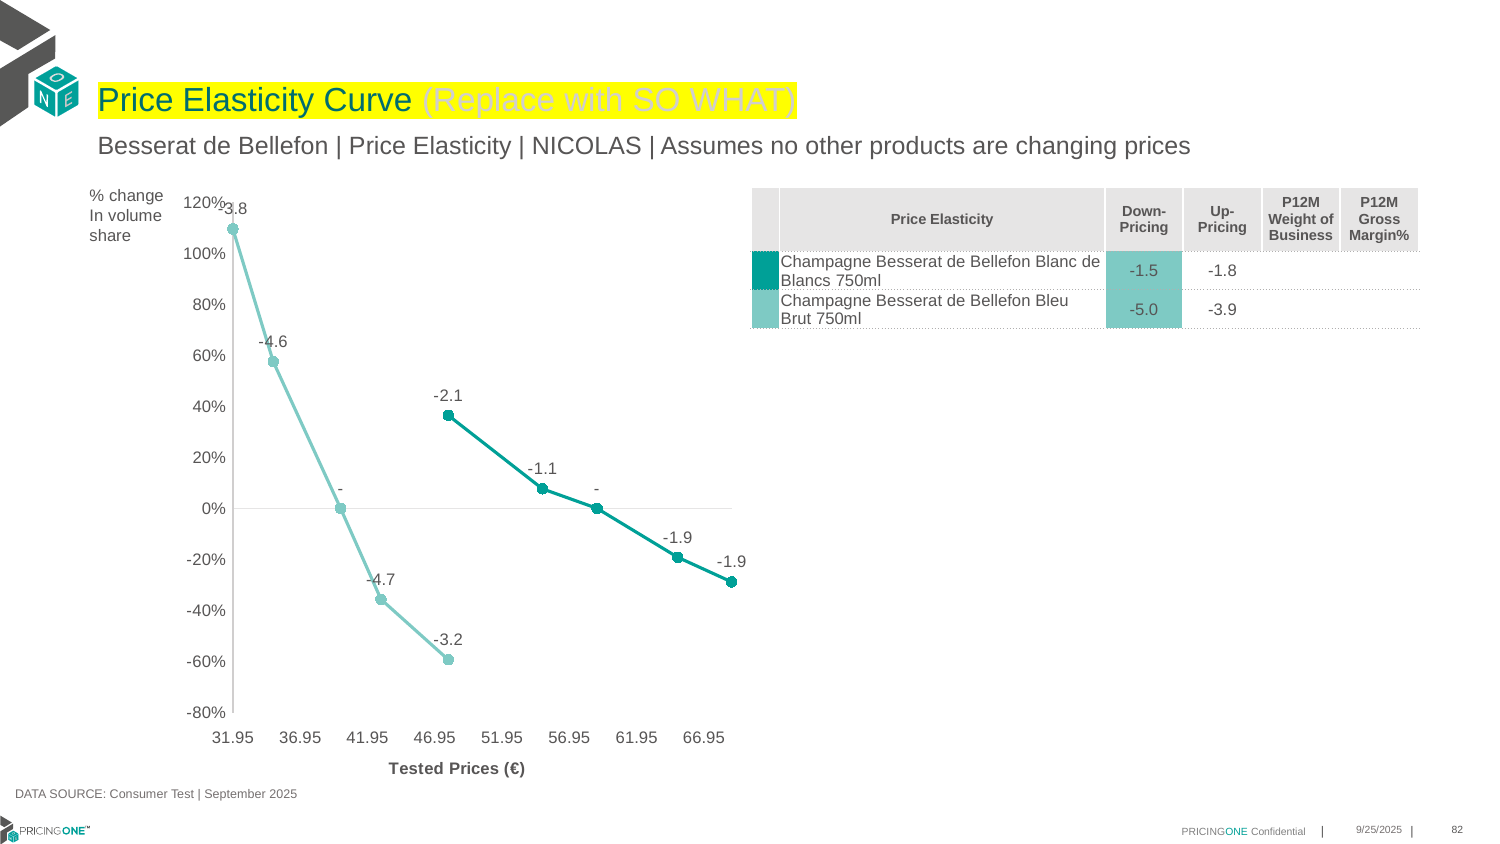

# Price Elasticity Curve (Replace with SO WHAT)
Besserat de Bellefon | Price Elasticity | NICOLAS | Assumes no other products are changing prices
% change In volume share
|  | Price Elasticity | Down-Pricing | Up-Pricing | P12M Weight of Business | P12M Gross Margin% |
| --- | --- | --- | --- | --- | --- |
|  | Champagne Besserat de Bellefon Blanc de Blancs 750ml | -1.5 | -1.8 |  |  |
|  | Champagne Besserat de Bellefon Bleu Brut 750ml | -5.0 | -3.9 |  |  |

### Chart

| Category | Champagne Besserat de Bellefon Blanc de Blancs 750ml | Champagne Besserat de Bellefon Bleu Brut 750ml |
|---|---|---|
DATA SOURCE: Consumer Test | September 2025

9/25/2025
82